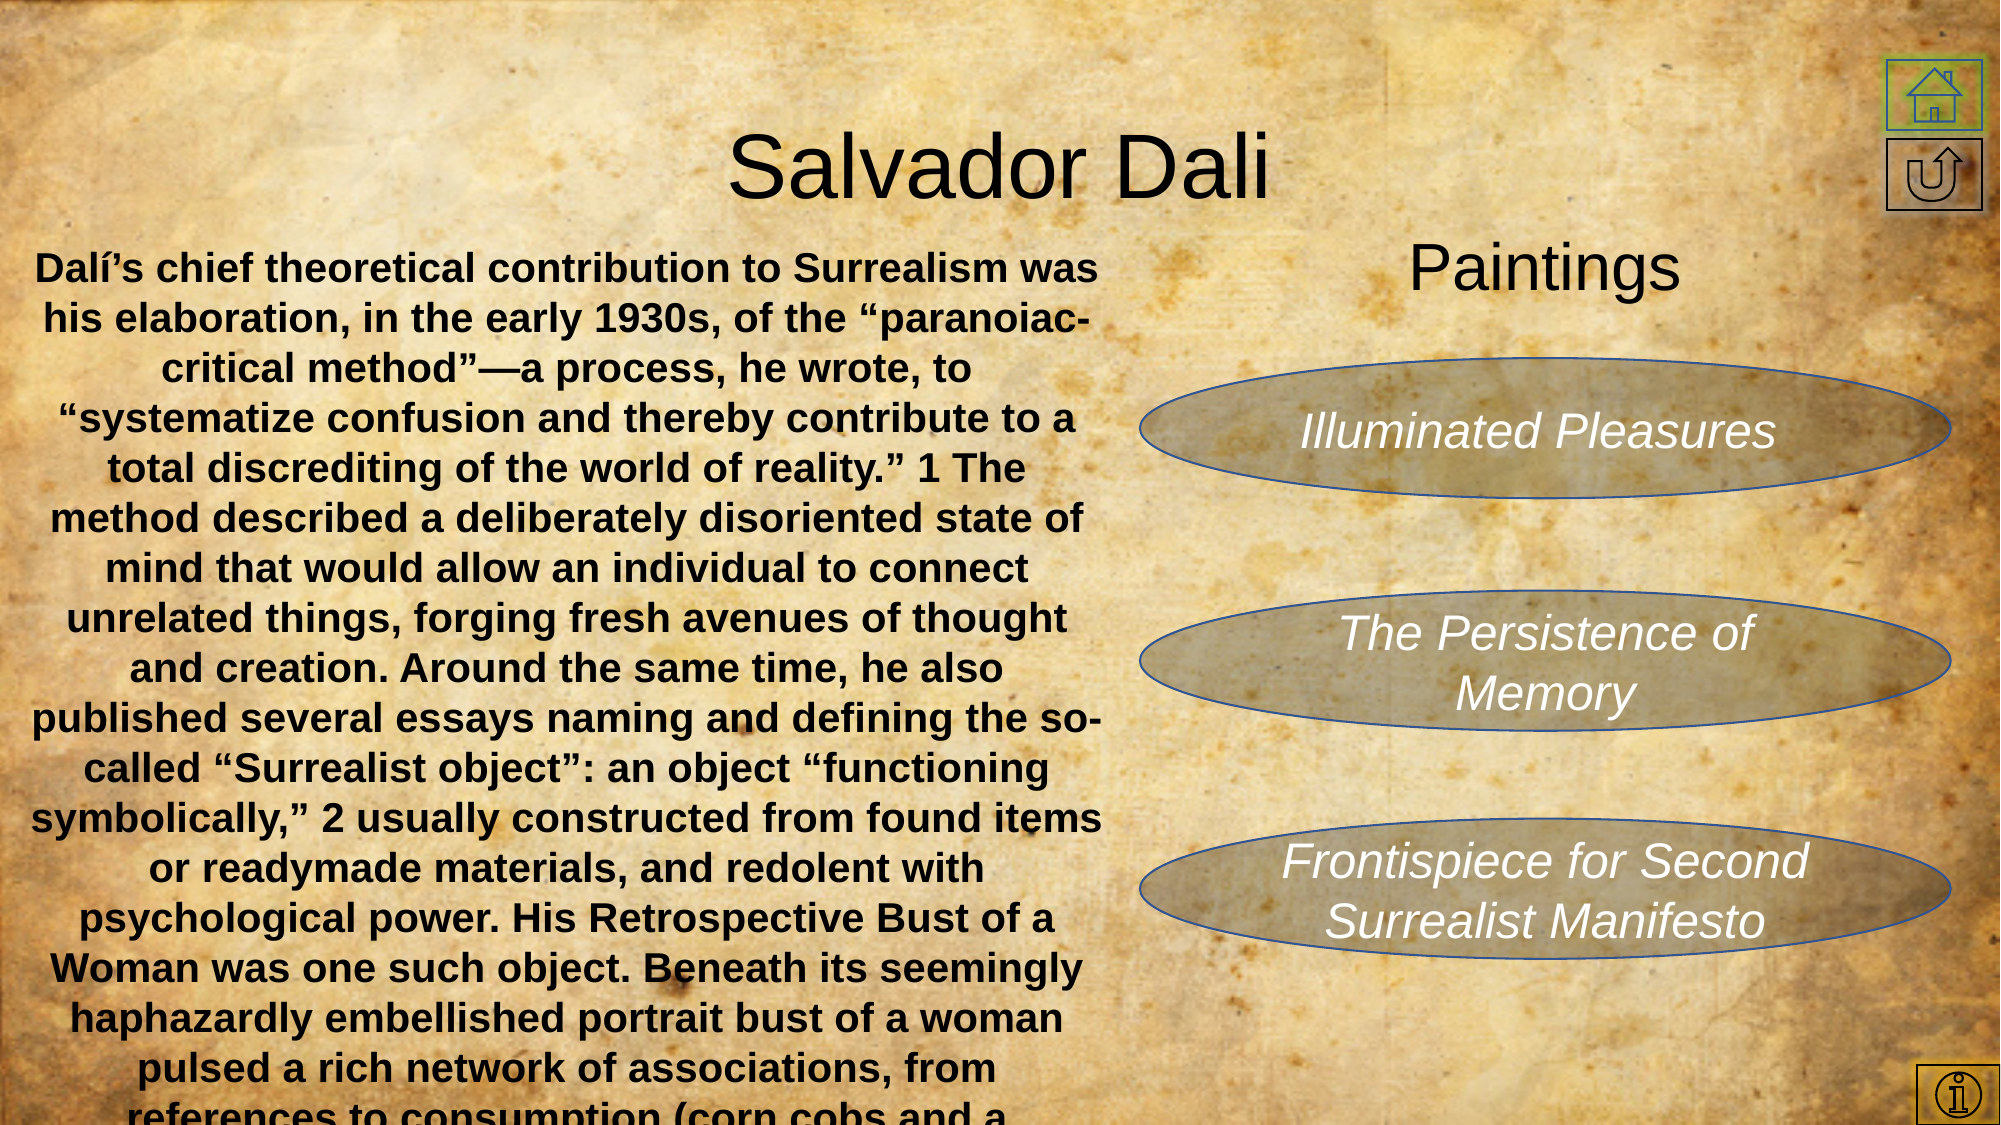

# Salvador Dali
Paintings
Dalí’s chief theoretical contribution to Surrealism was his elaboration, in the early 1930s, of the “paranoiac-critical method”—a process, he wrote, to “systematize confusion and thereby contribute to a total discrediting of the world of reality.” 1 The method described a deliberately disoriented state of mind that would allow an individual to connect unrelated things, forging fresh avenues of thought and creation. Around the same time, he also published several essays naming and defining the so-called “Surrealist object”: an object “functioning symbolically,” 2 usually constructed from found items or readymade materials, and redolent with psychological power. His Retrospective Bust of a Woman was one such object. Beneath its seemingly haphazardly embellished portrait bust of a woman pulsed a rich network of associations, from references to consumption (corn cobs and a baguette) to putrefaction (an ant swarm, a recurrent motif in Dalí’s work).
Illuminated Pleasures
The Persistence of Memory
Frontispiece for Second Surrealist Manifesto